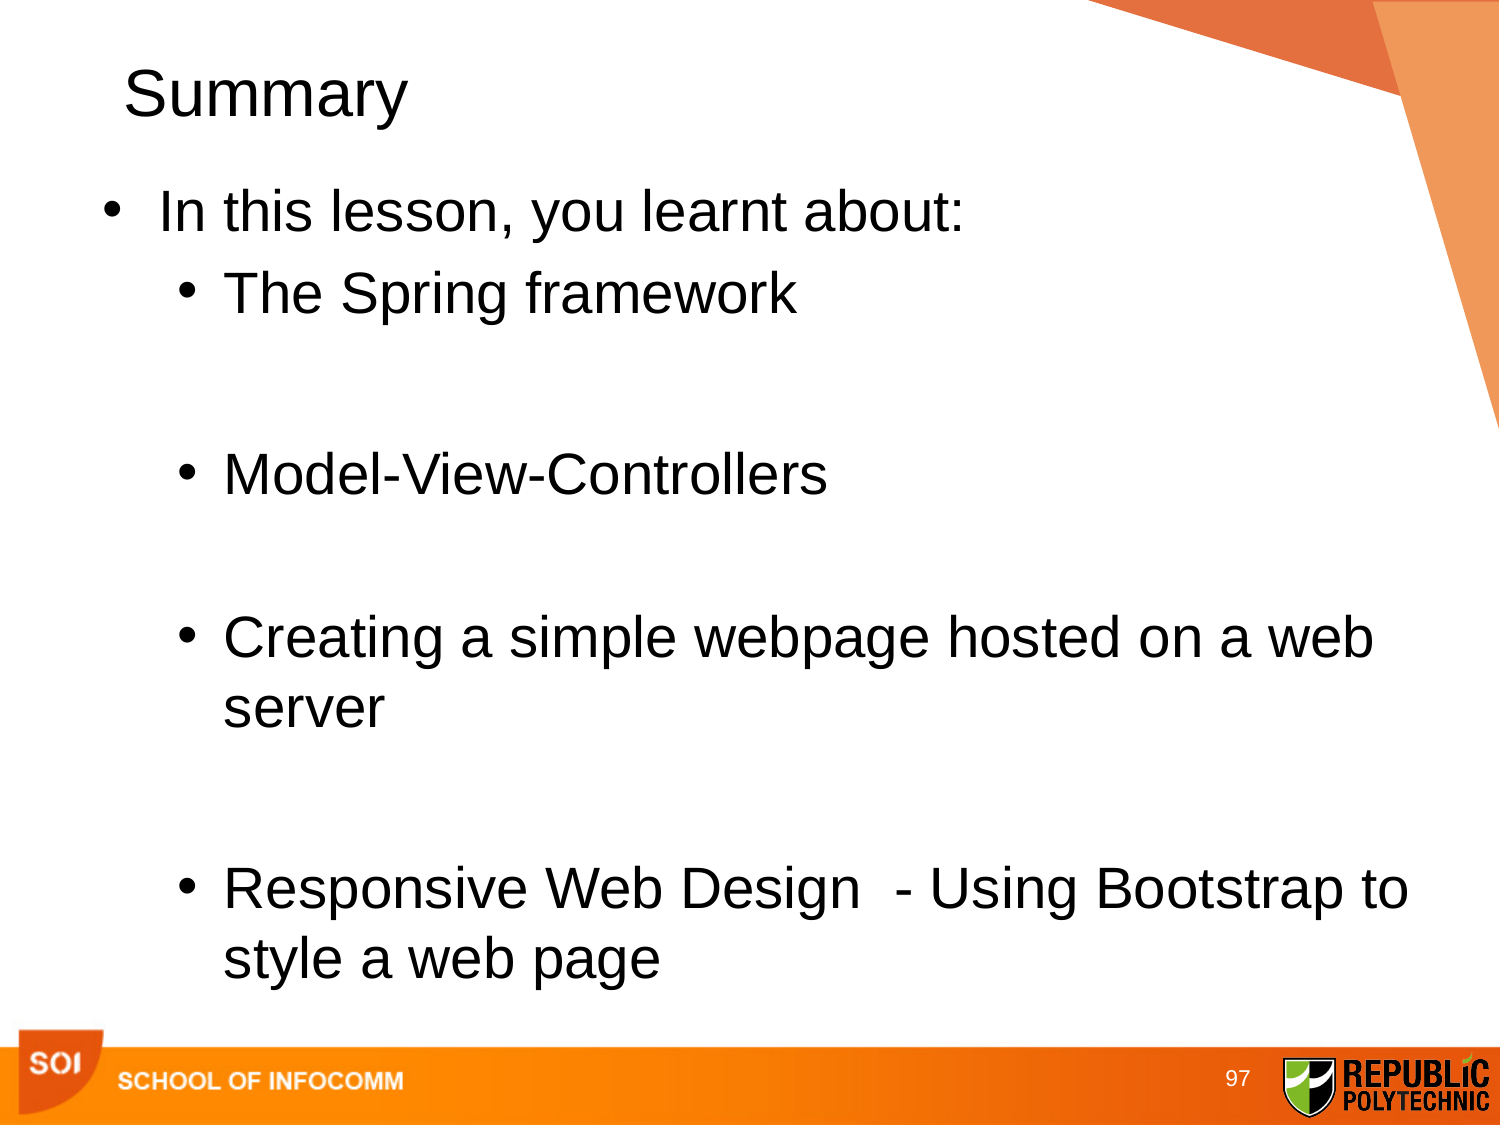

# Summary
In this lesson, you learnt about:
The Spring framework

Model-View-Controllers

Creating a simple webpage hosted on a web server

Responsive Web Design  - Using Bootstrap to style a web page

97